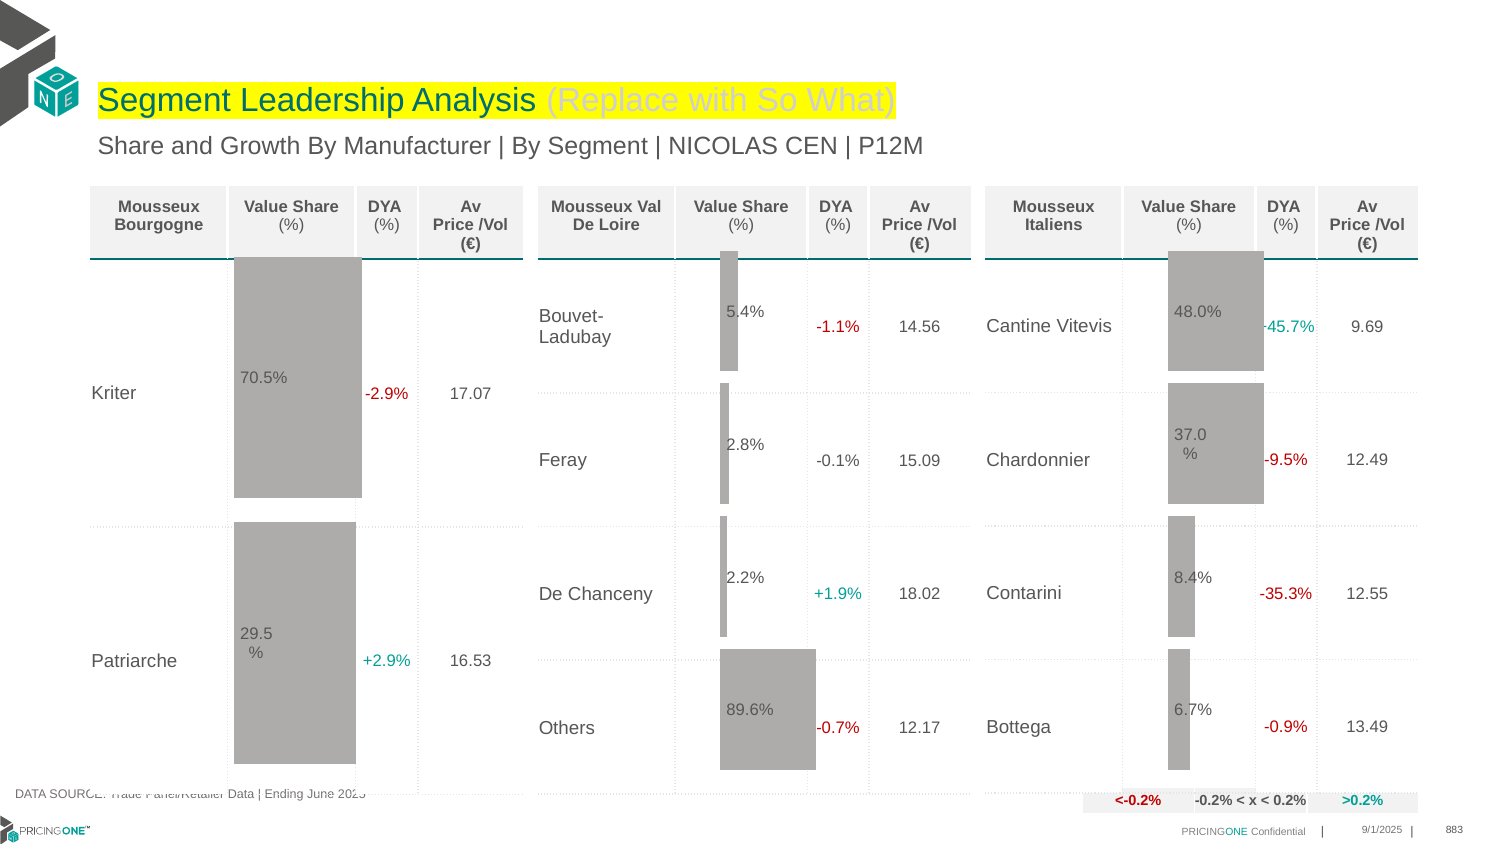

# Segment Leadership Analysis (Replace with So What)
Share and Growth By Manufacturer | By Segment | NICOLAS CEN | P12M
| Mousseux Val De Loire | Value Share (%) | DYA (%) | Av Price /Vol (€) |
| --- | --- | --- | --- |
| Bouvet-Ladubay |  | -1.1% | 14.56 |
| Feray |  | -0.1% | 15.09 |
| De Chanceny |  | +1.9% | 18.02 |
| Others |  | -0.7% | 12.17 |
| Mousseux Bourgogne | Value Share (%) | DYA (%) | Av Price /Vol (€) |
| --- | --- | --- | --- |
| Kriter |  | -2.9% | 17.07 |
| Patriarche |  | +2.9% | 16.53 |
| Mousseux Italiens | Value Share (%) | DYA (%) | Av Price /Vol (€) |
| --- | --- | --- | --- |
| Cantine Vitevis |  | +45.7% | 9.69 |
| Chardonnier |  | -9.5% | 12.49 |
| Contarini |  | -35.3% | 12.55 |
| Bottega |  | -0.9% | 13.49 |

### Chart

| Category | Mousseux Bourgogne | NICOLAS CEN |
|---|---|
|  | 0.7048814504881451 |

### Chart

| Category | Mousseux Val De Loire | NICOLAS CEN |
|---|---|
|  | 0.05448958780592529 |

### Chart

| Category | Mousseux Italiens | NICOLAS CEN |
|---|---|
|  | 0.4800917957544464 |
DATA SOURCE: Trade Panel/Retailer Data | Ending June 2025
| <-0.2% | -0.2% < x < 0.2% | >0.2% |
| --- | --- | --- |

9/1/2025
883